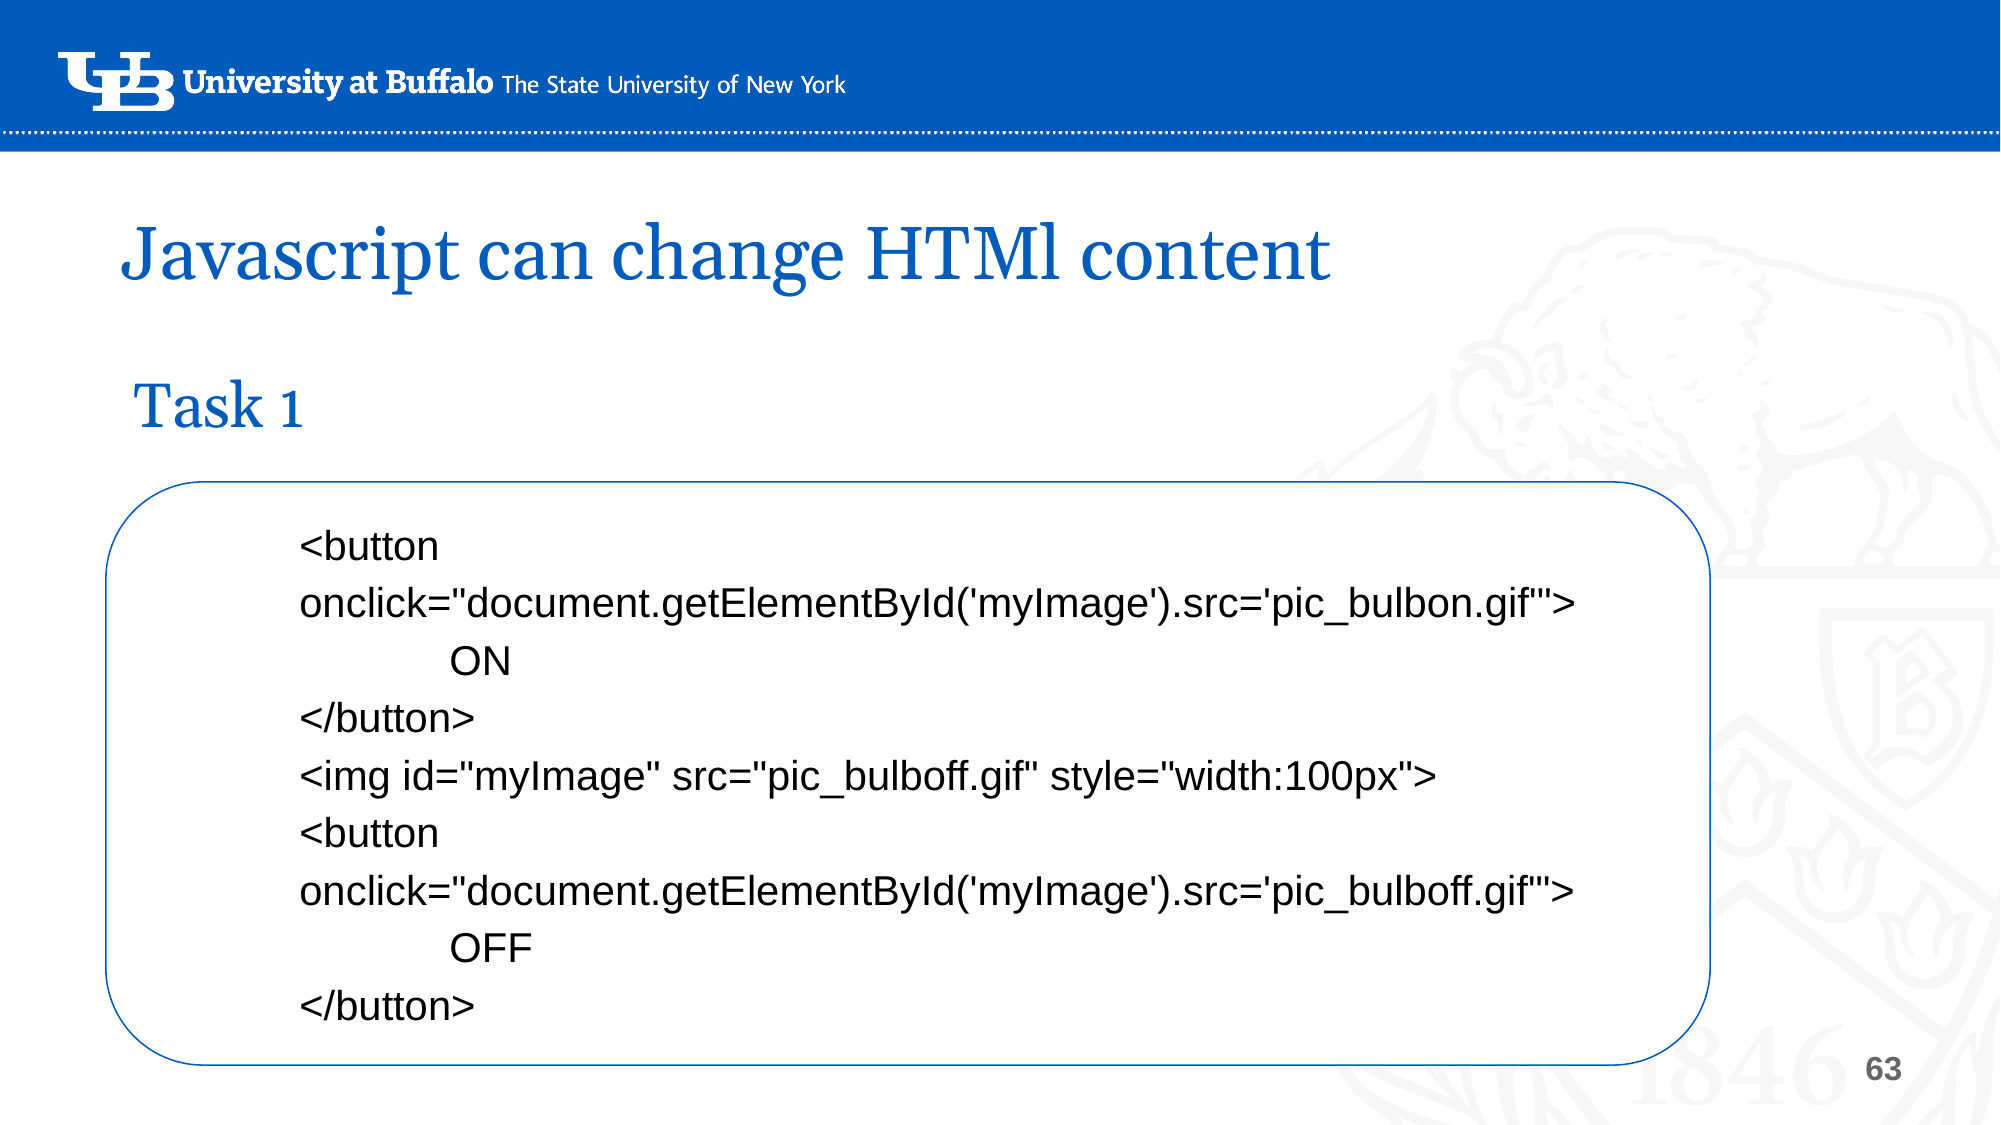

Javascript can change HTMl content
Task 1

<button onclick="document.getElementById('myImage').src='pic_bulbon.gif'">
ON
</button>
<img id="myImage" src="pic_bulboff.gif" style="width:100px">
<button onclick="document.getElementById('myImage').src='pic_bulboff.gif'">
OFF
</button>

63